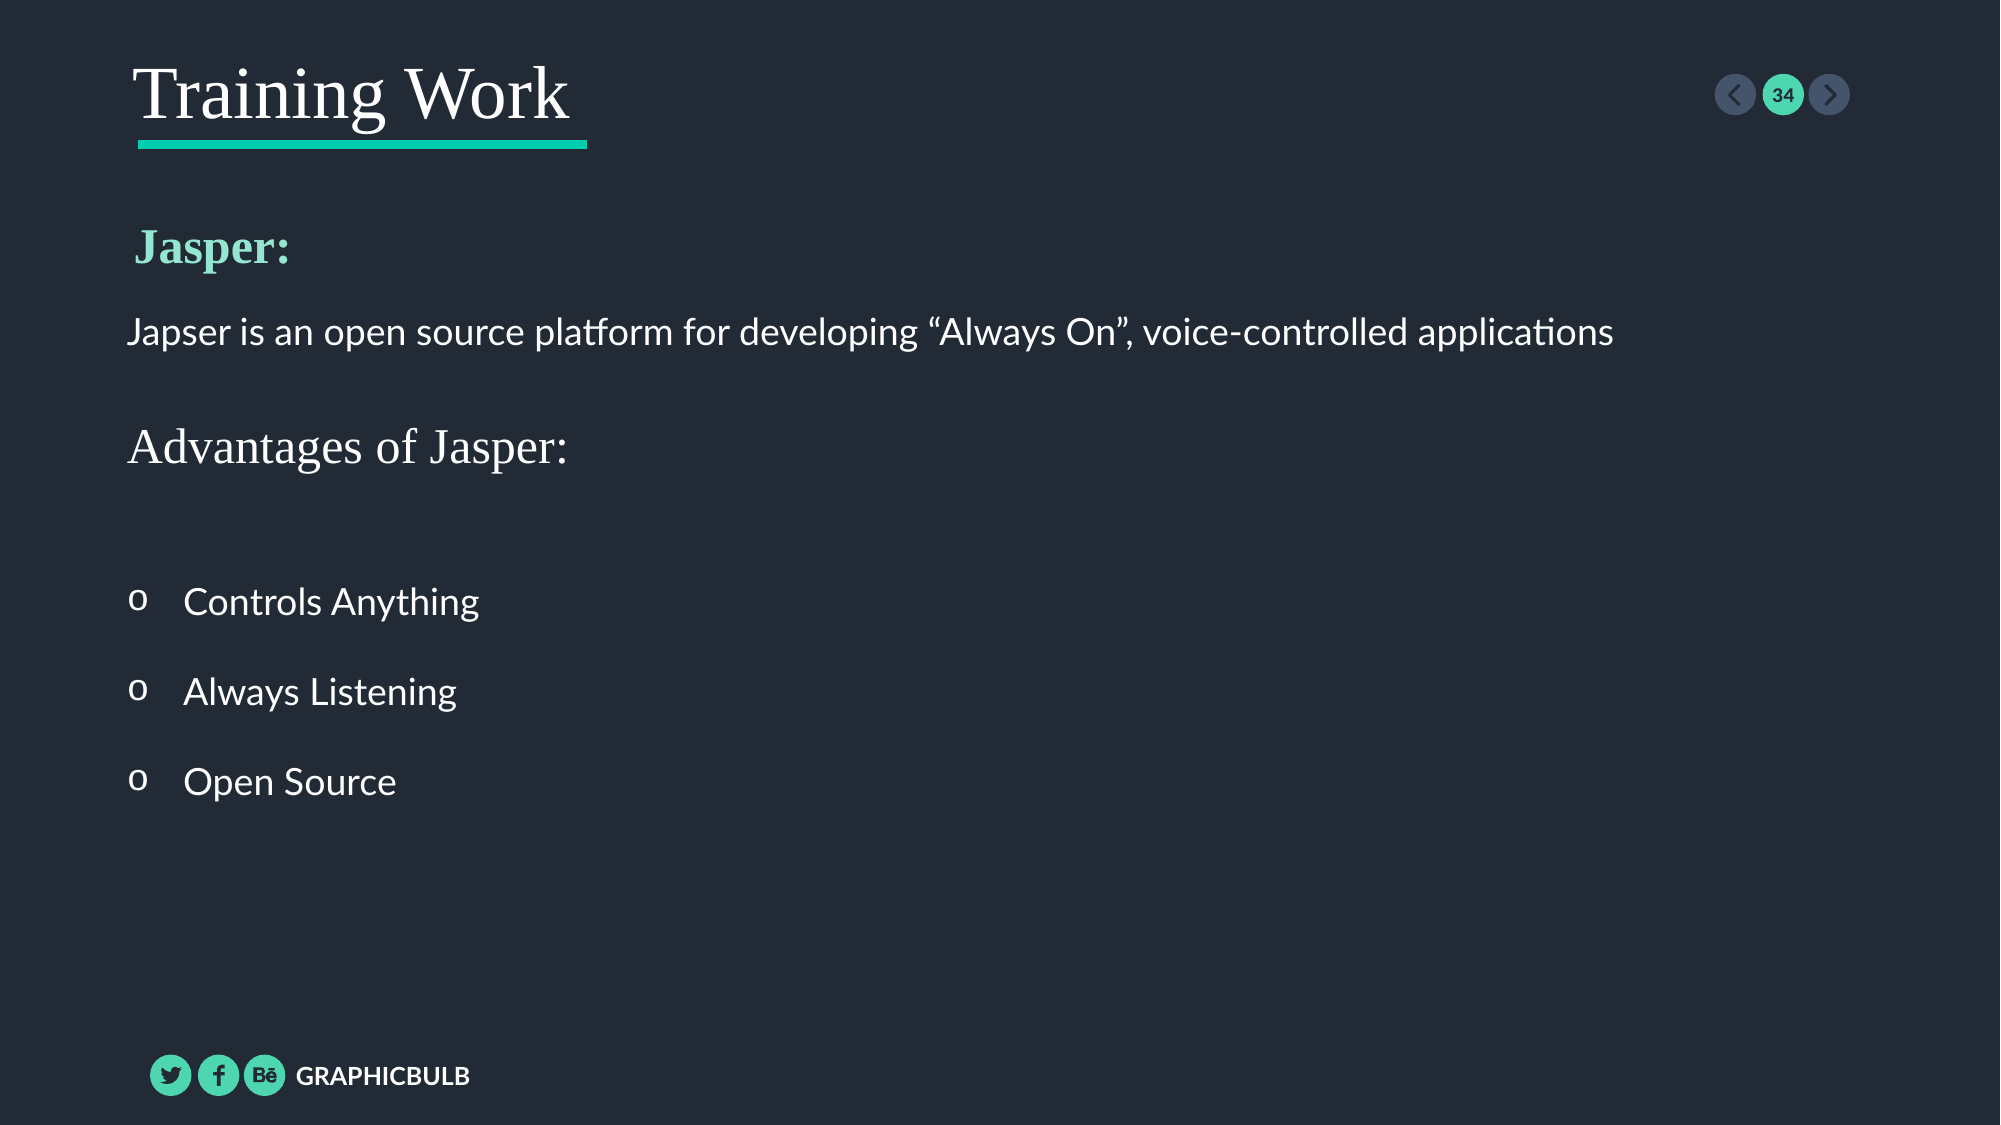

Training Work
Jasper:
Japser is an open source platform for developing “Always On”, voice-controlled applications

Advantages of Jasper:

Controls Anything
Always Listening
Open Source